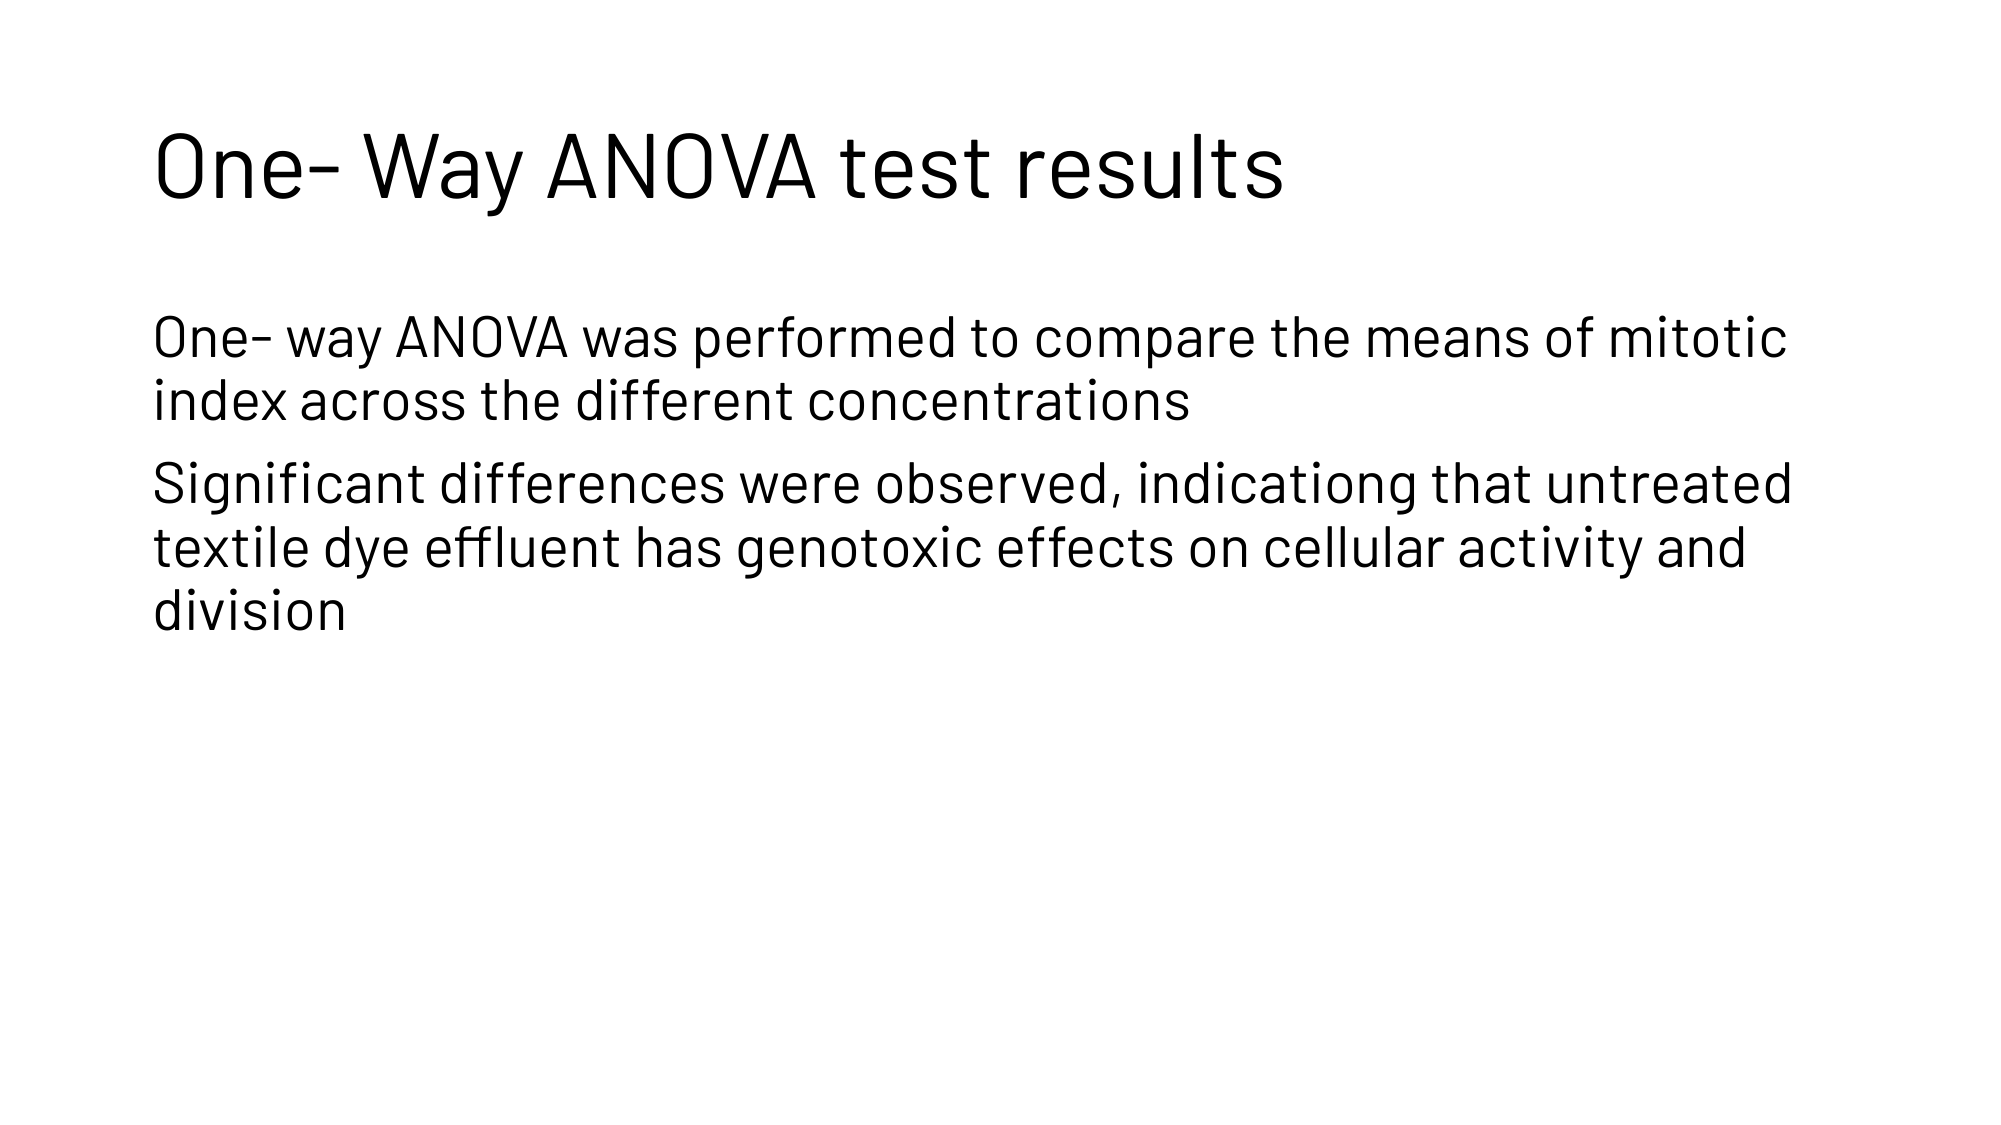

# One- Way ANOVA test results
One- way ANOVA was performed to compare the means of mitotic index across the different concentrations
Significant differences were observed, indicationg that untreated textile dye effluent has genotoxic effects on cellular activity and division